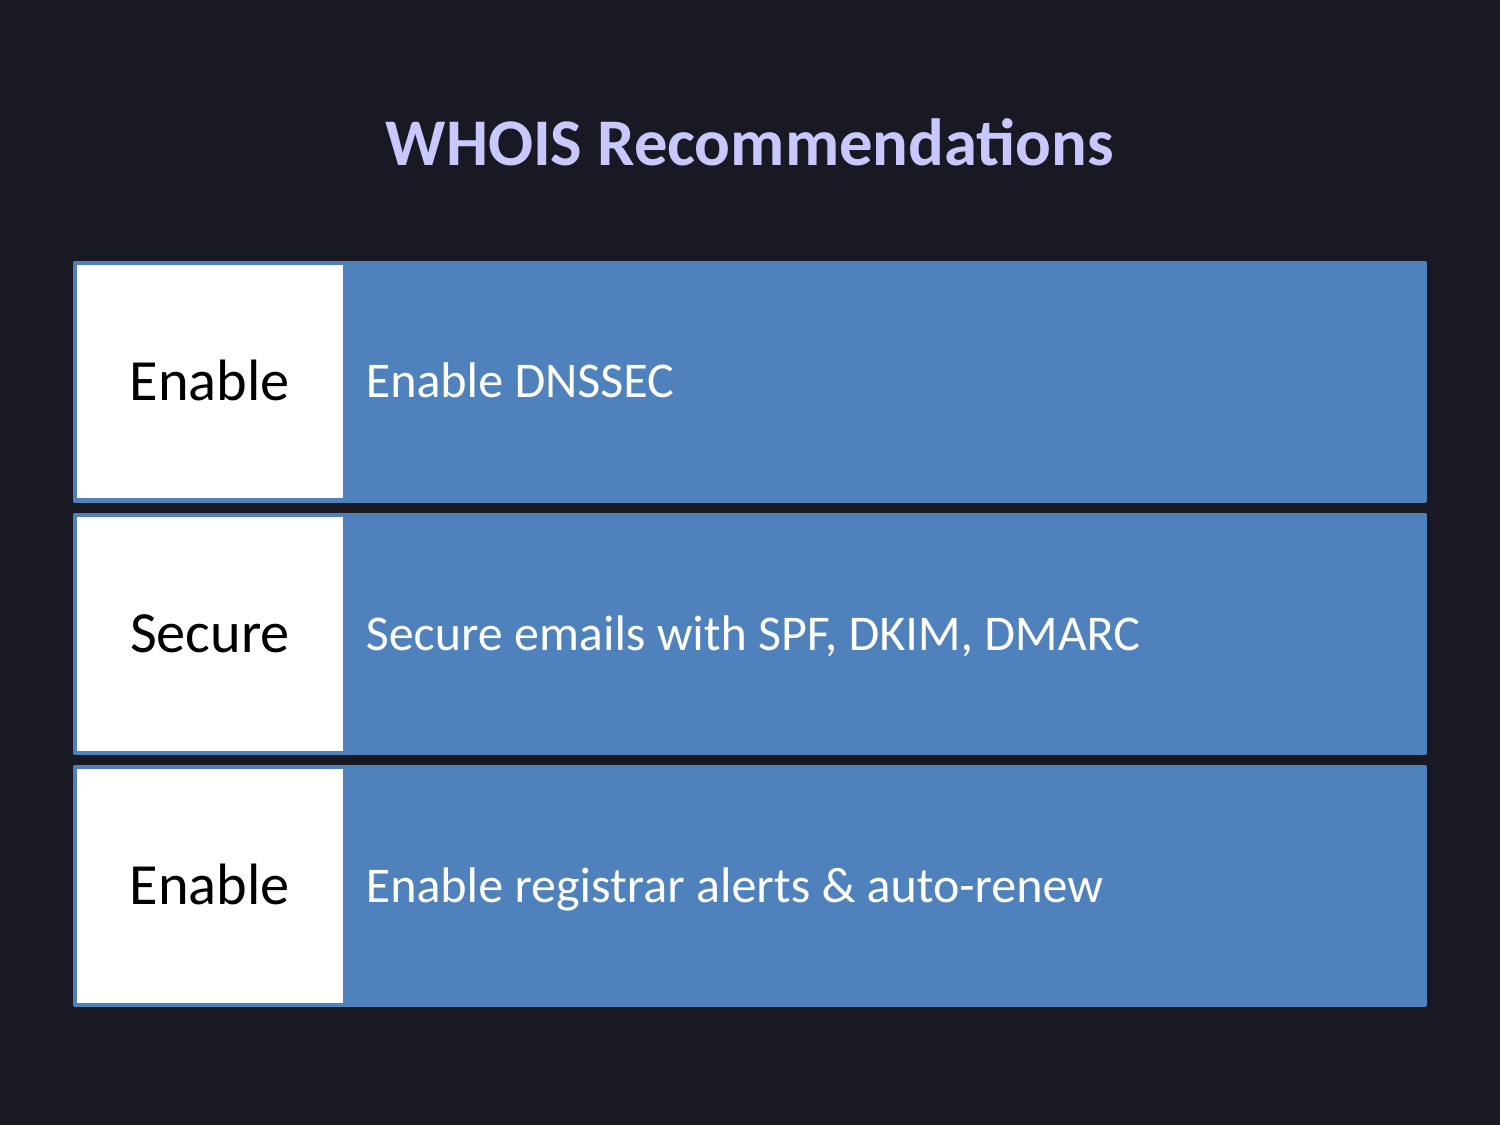

# WHOIS Recommendations
Enable DNSSEC
Enable
Secure emails with SPF, DKIM, DMARC
Secure
Enable registrar alerts & auto-renew
Enable